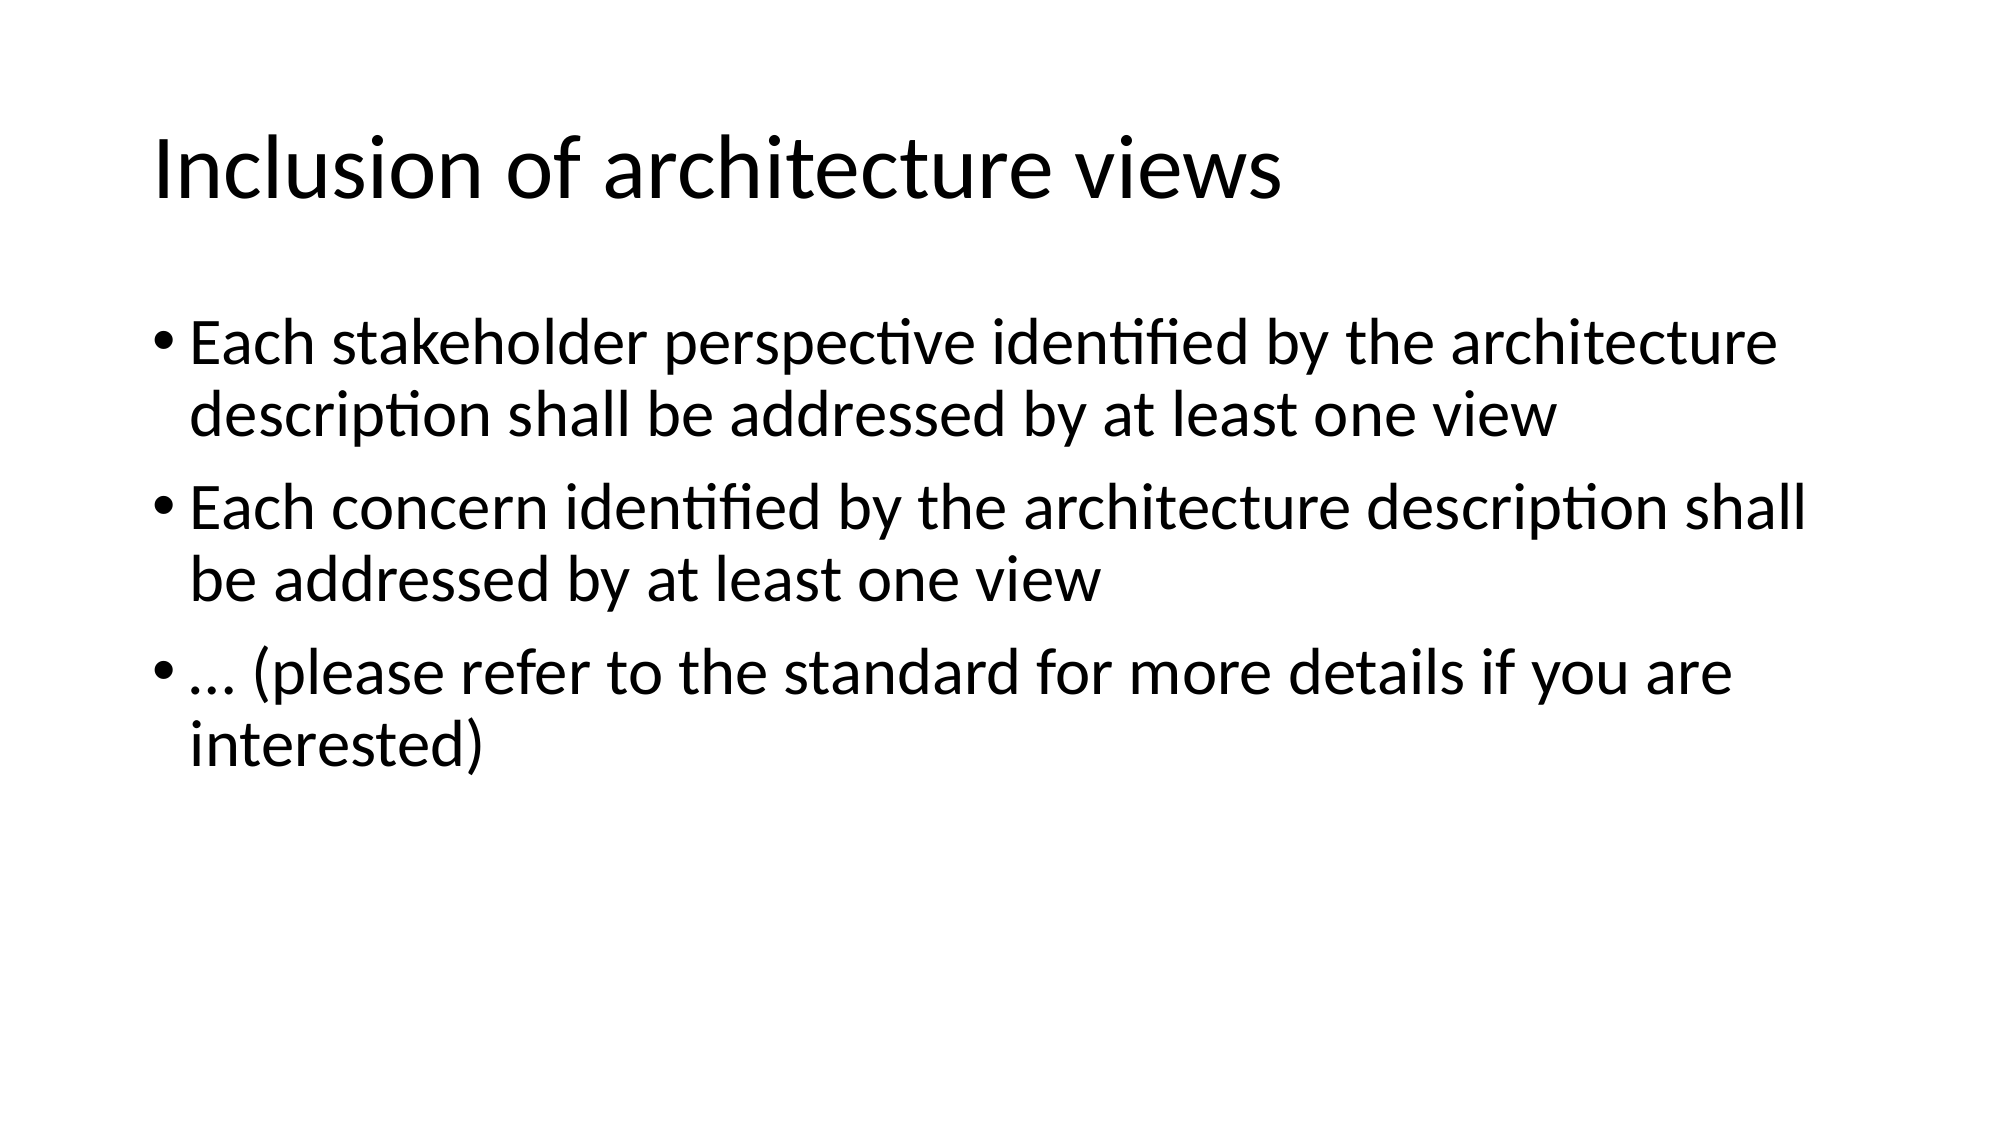

# Inclusion of architecture views
Each stakeholder perspective identified by the architecture description shall be addressed by at least one view
Each concern identified by the architecture description shall be addressed by at least one view
… (please refer to the standard for more details if you are interested)